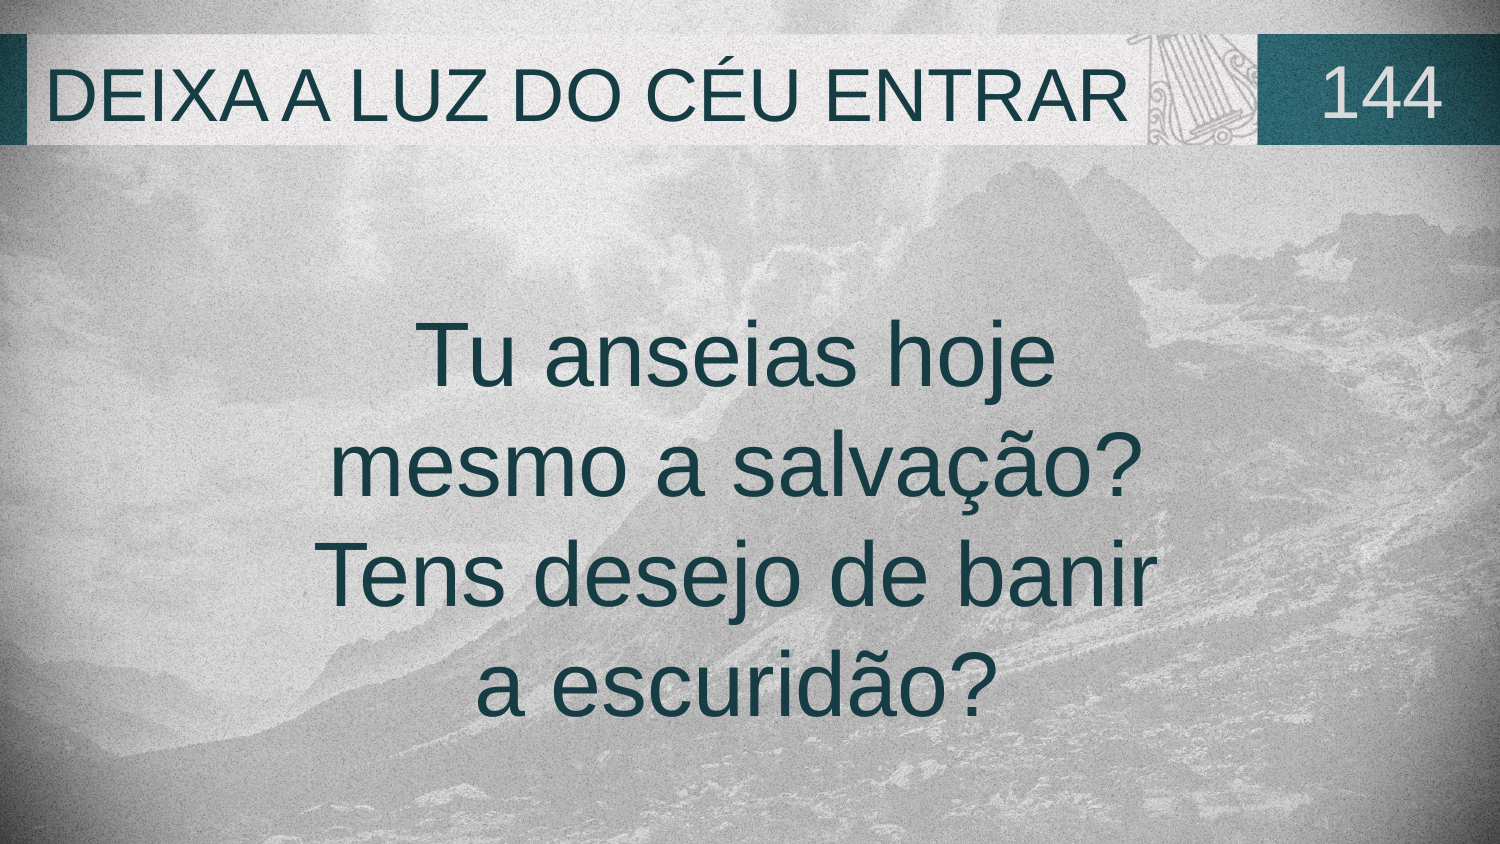

# DEIXA A LUZ DO CÉU ENTRAR
144
Tu anseias hoje
mesmo a salvação?
Tens desejo de banir
a escuridão?